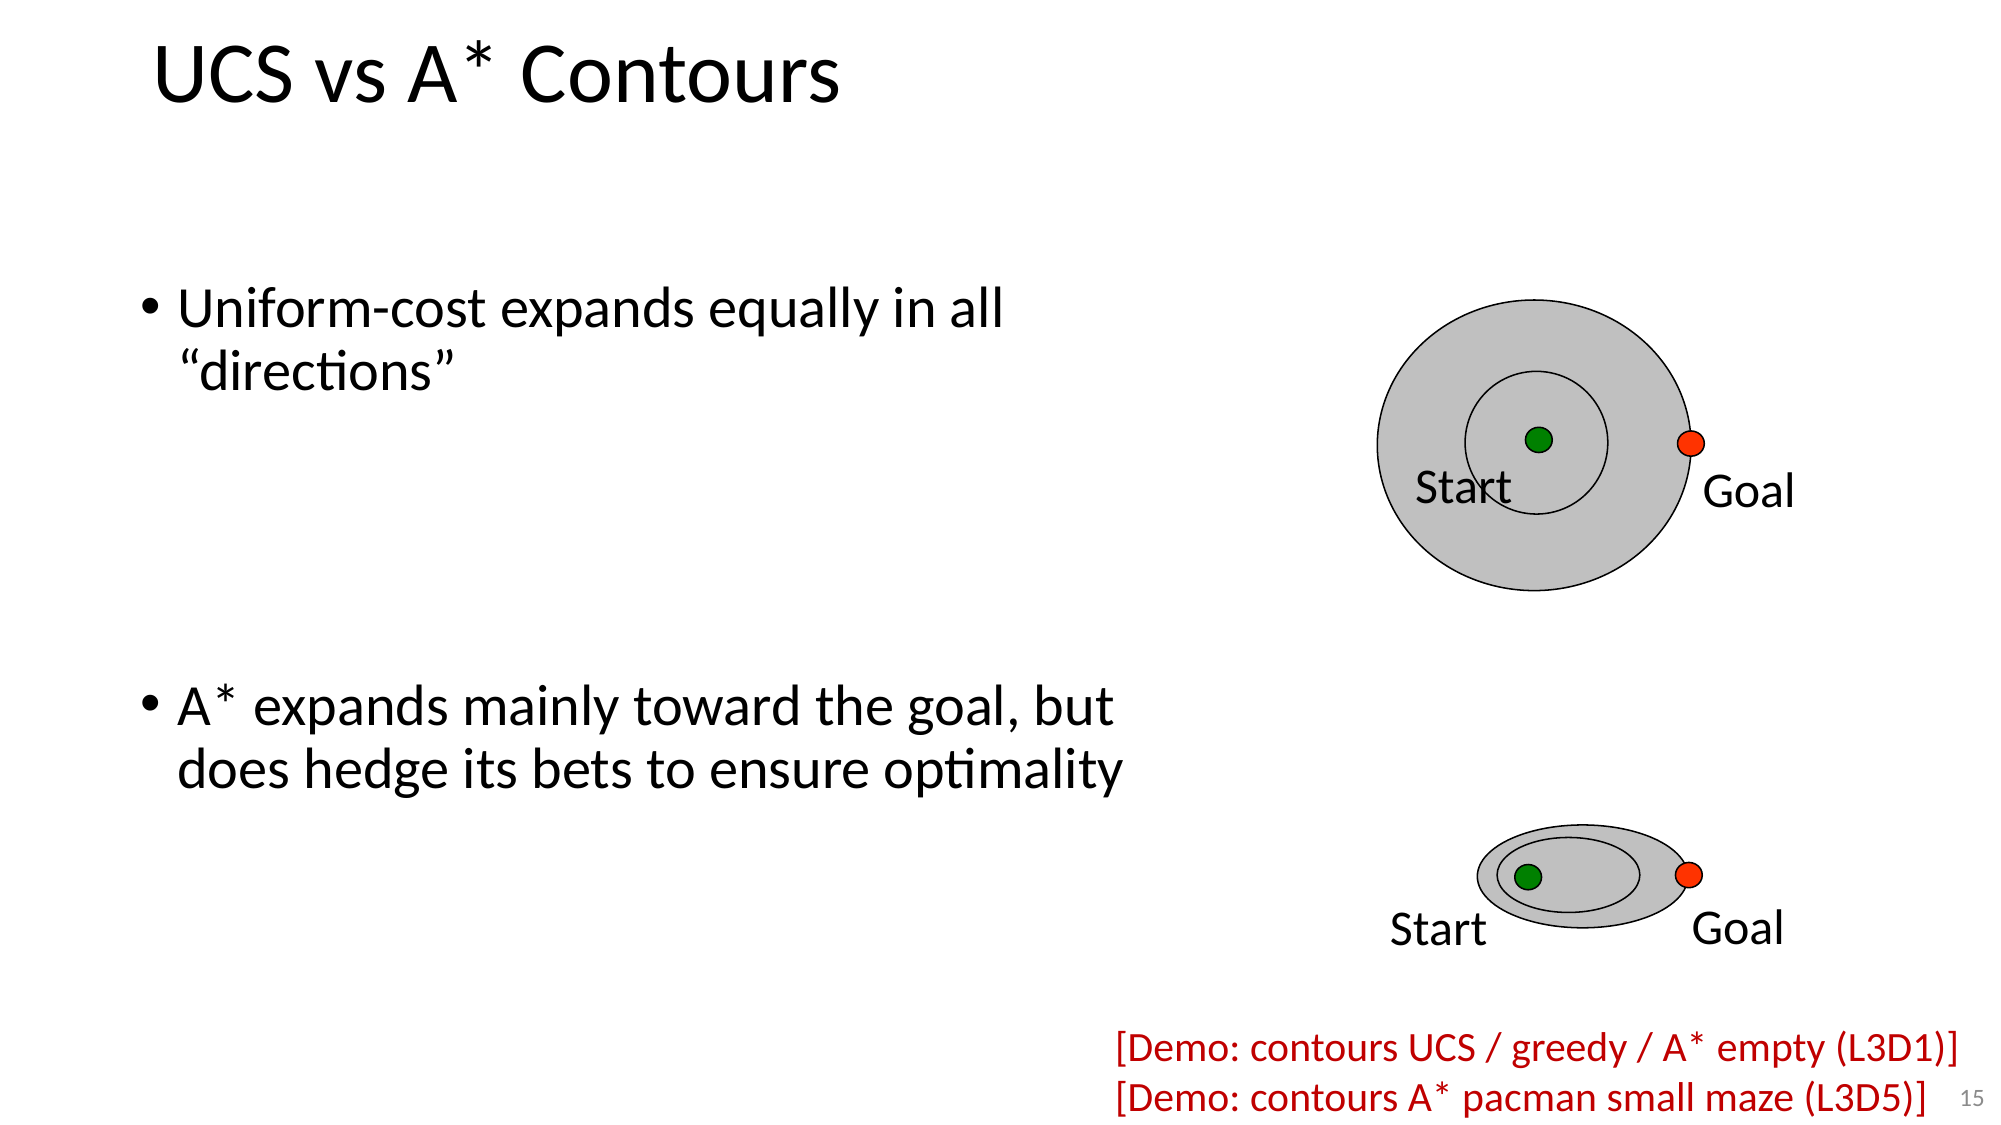

# UCS vs A* Contours
Uniform-cost expands equally in all “directions”

A* expands mainly toward the goal, but does hedge its bets to ensure optimality

Start
Goal

Goal
Start
[Demo: contours UCS / greedy / A* empty (L3D1)]
[Demo: contours A* pacman small maze (L3D5)]
15